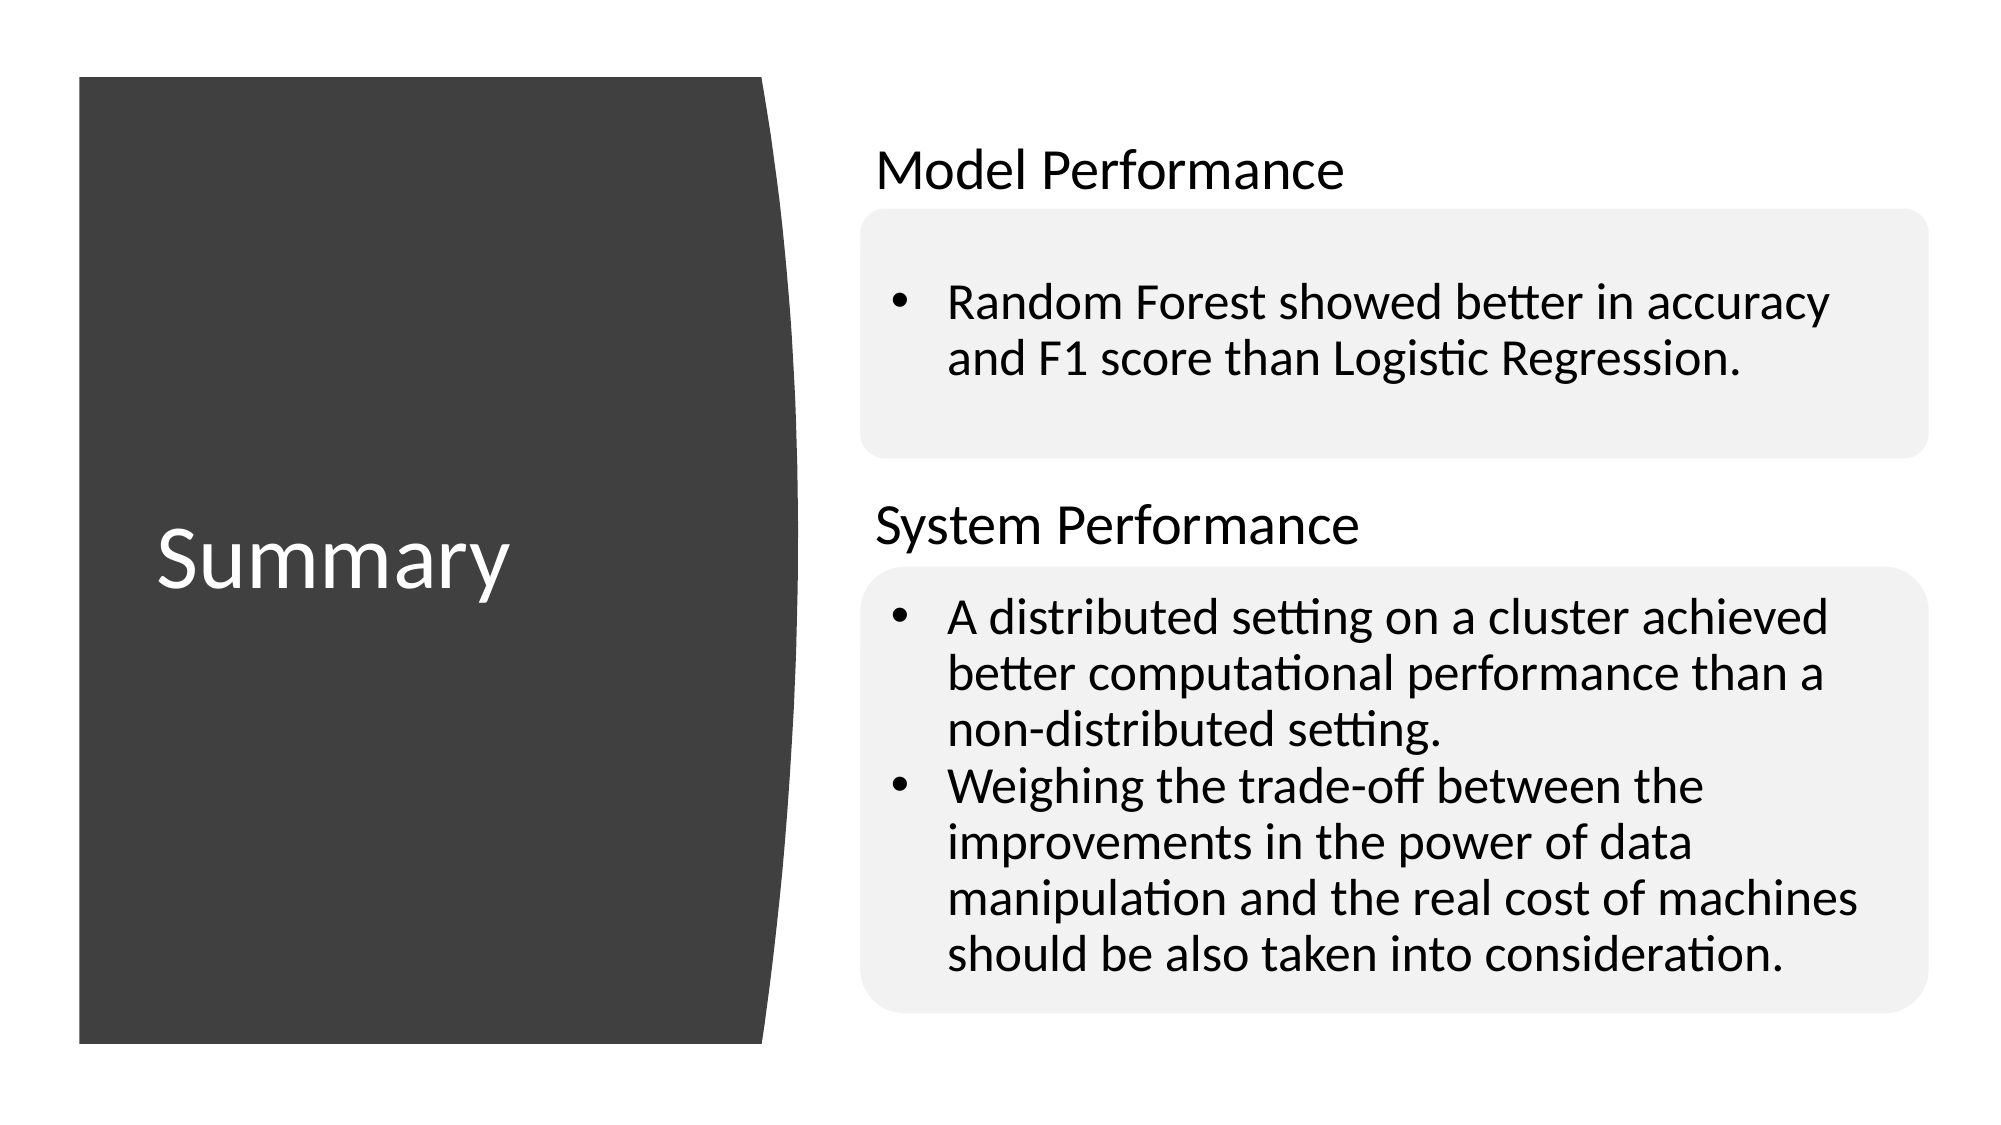

Random Forest showed better in accuracy and F1 score than Logistic Regression.

A distributed setting on a cluster achieved better computational performance than a non-distributed setting.
Weighing the trade-off between the improvements in the power of data manipulation and the real cost of machines should be also taken into consideration.

Model Performance
# Summary
System Performance